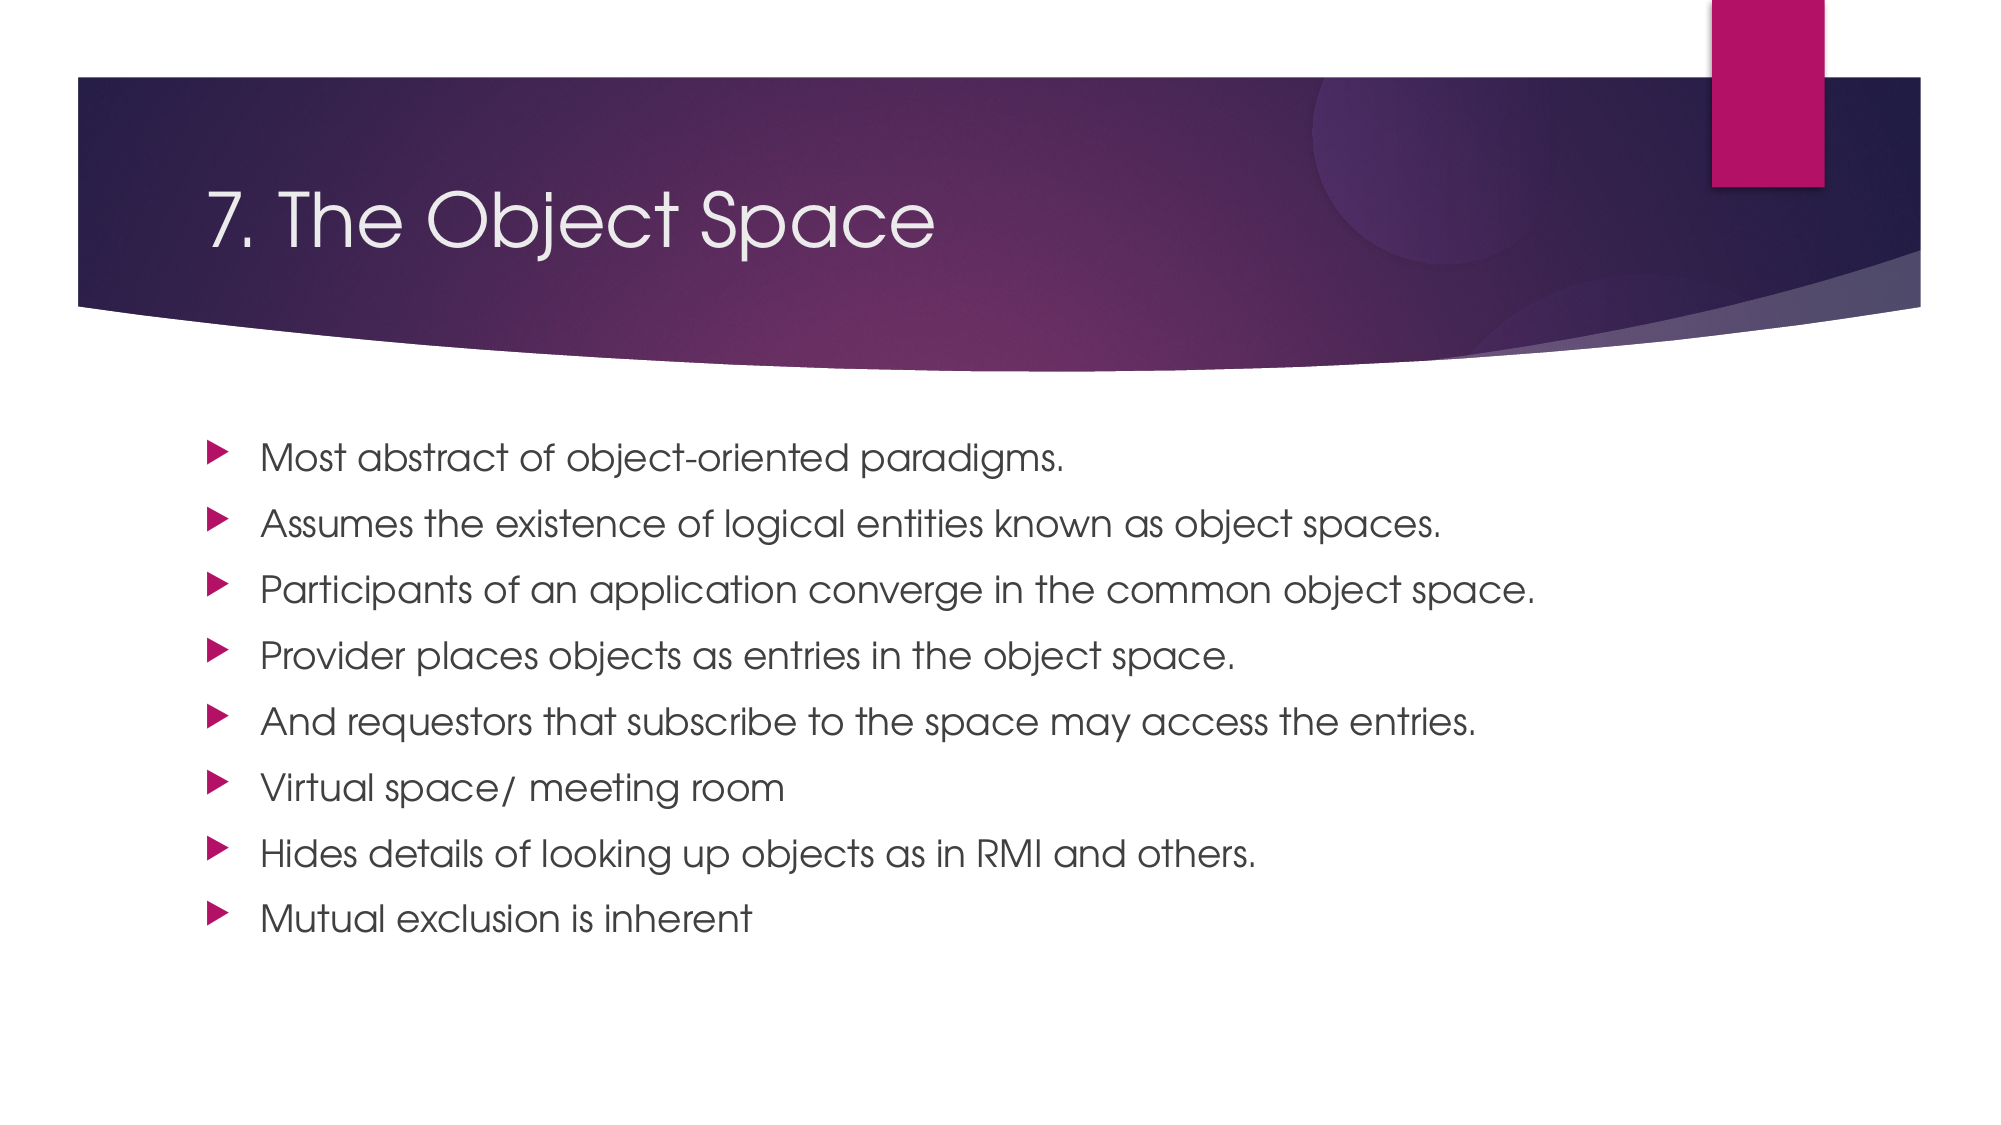

7. The Object Space
Most abstract of object-oriented paradigms.
Assumes the existence of logical entities known as object spaces.
Participants of an application converge in the common object space.
Provider places objects as entries in the object space.
And requestors that subscribe to the space may access the entries.
Virtual space/ meeting room
Hides details of looking up objects as in RMI and others.
Mutual exclusion is inherent